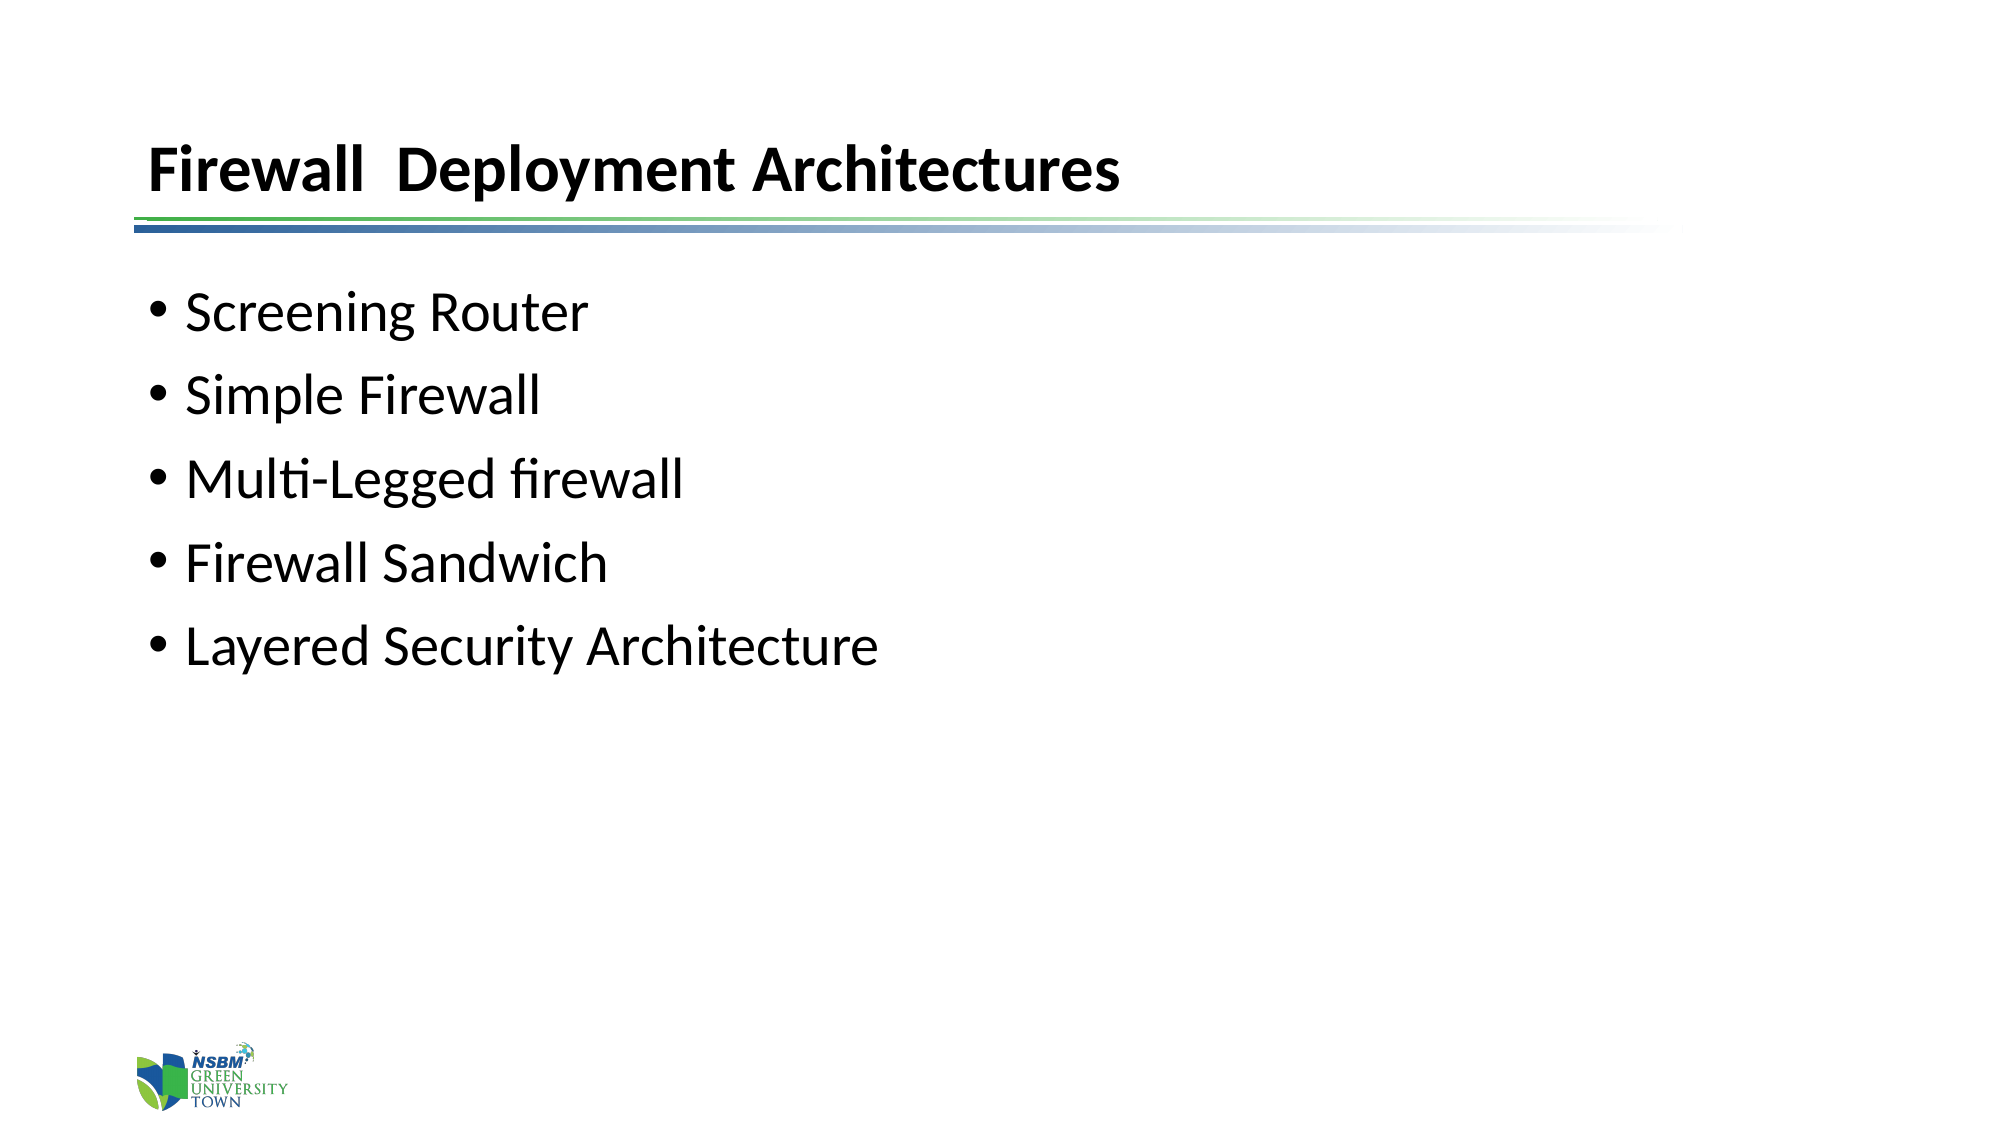

# Firewall  Deployment Architectures
Screening Router
Simple Firewall
Multi-Legged firewall
Firewall Sandwich
Layered Security Architecture